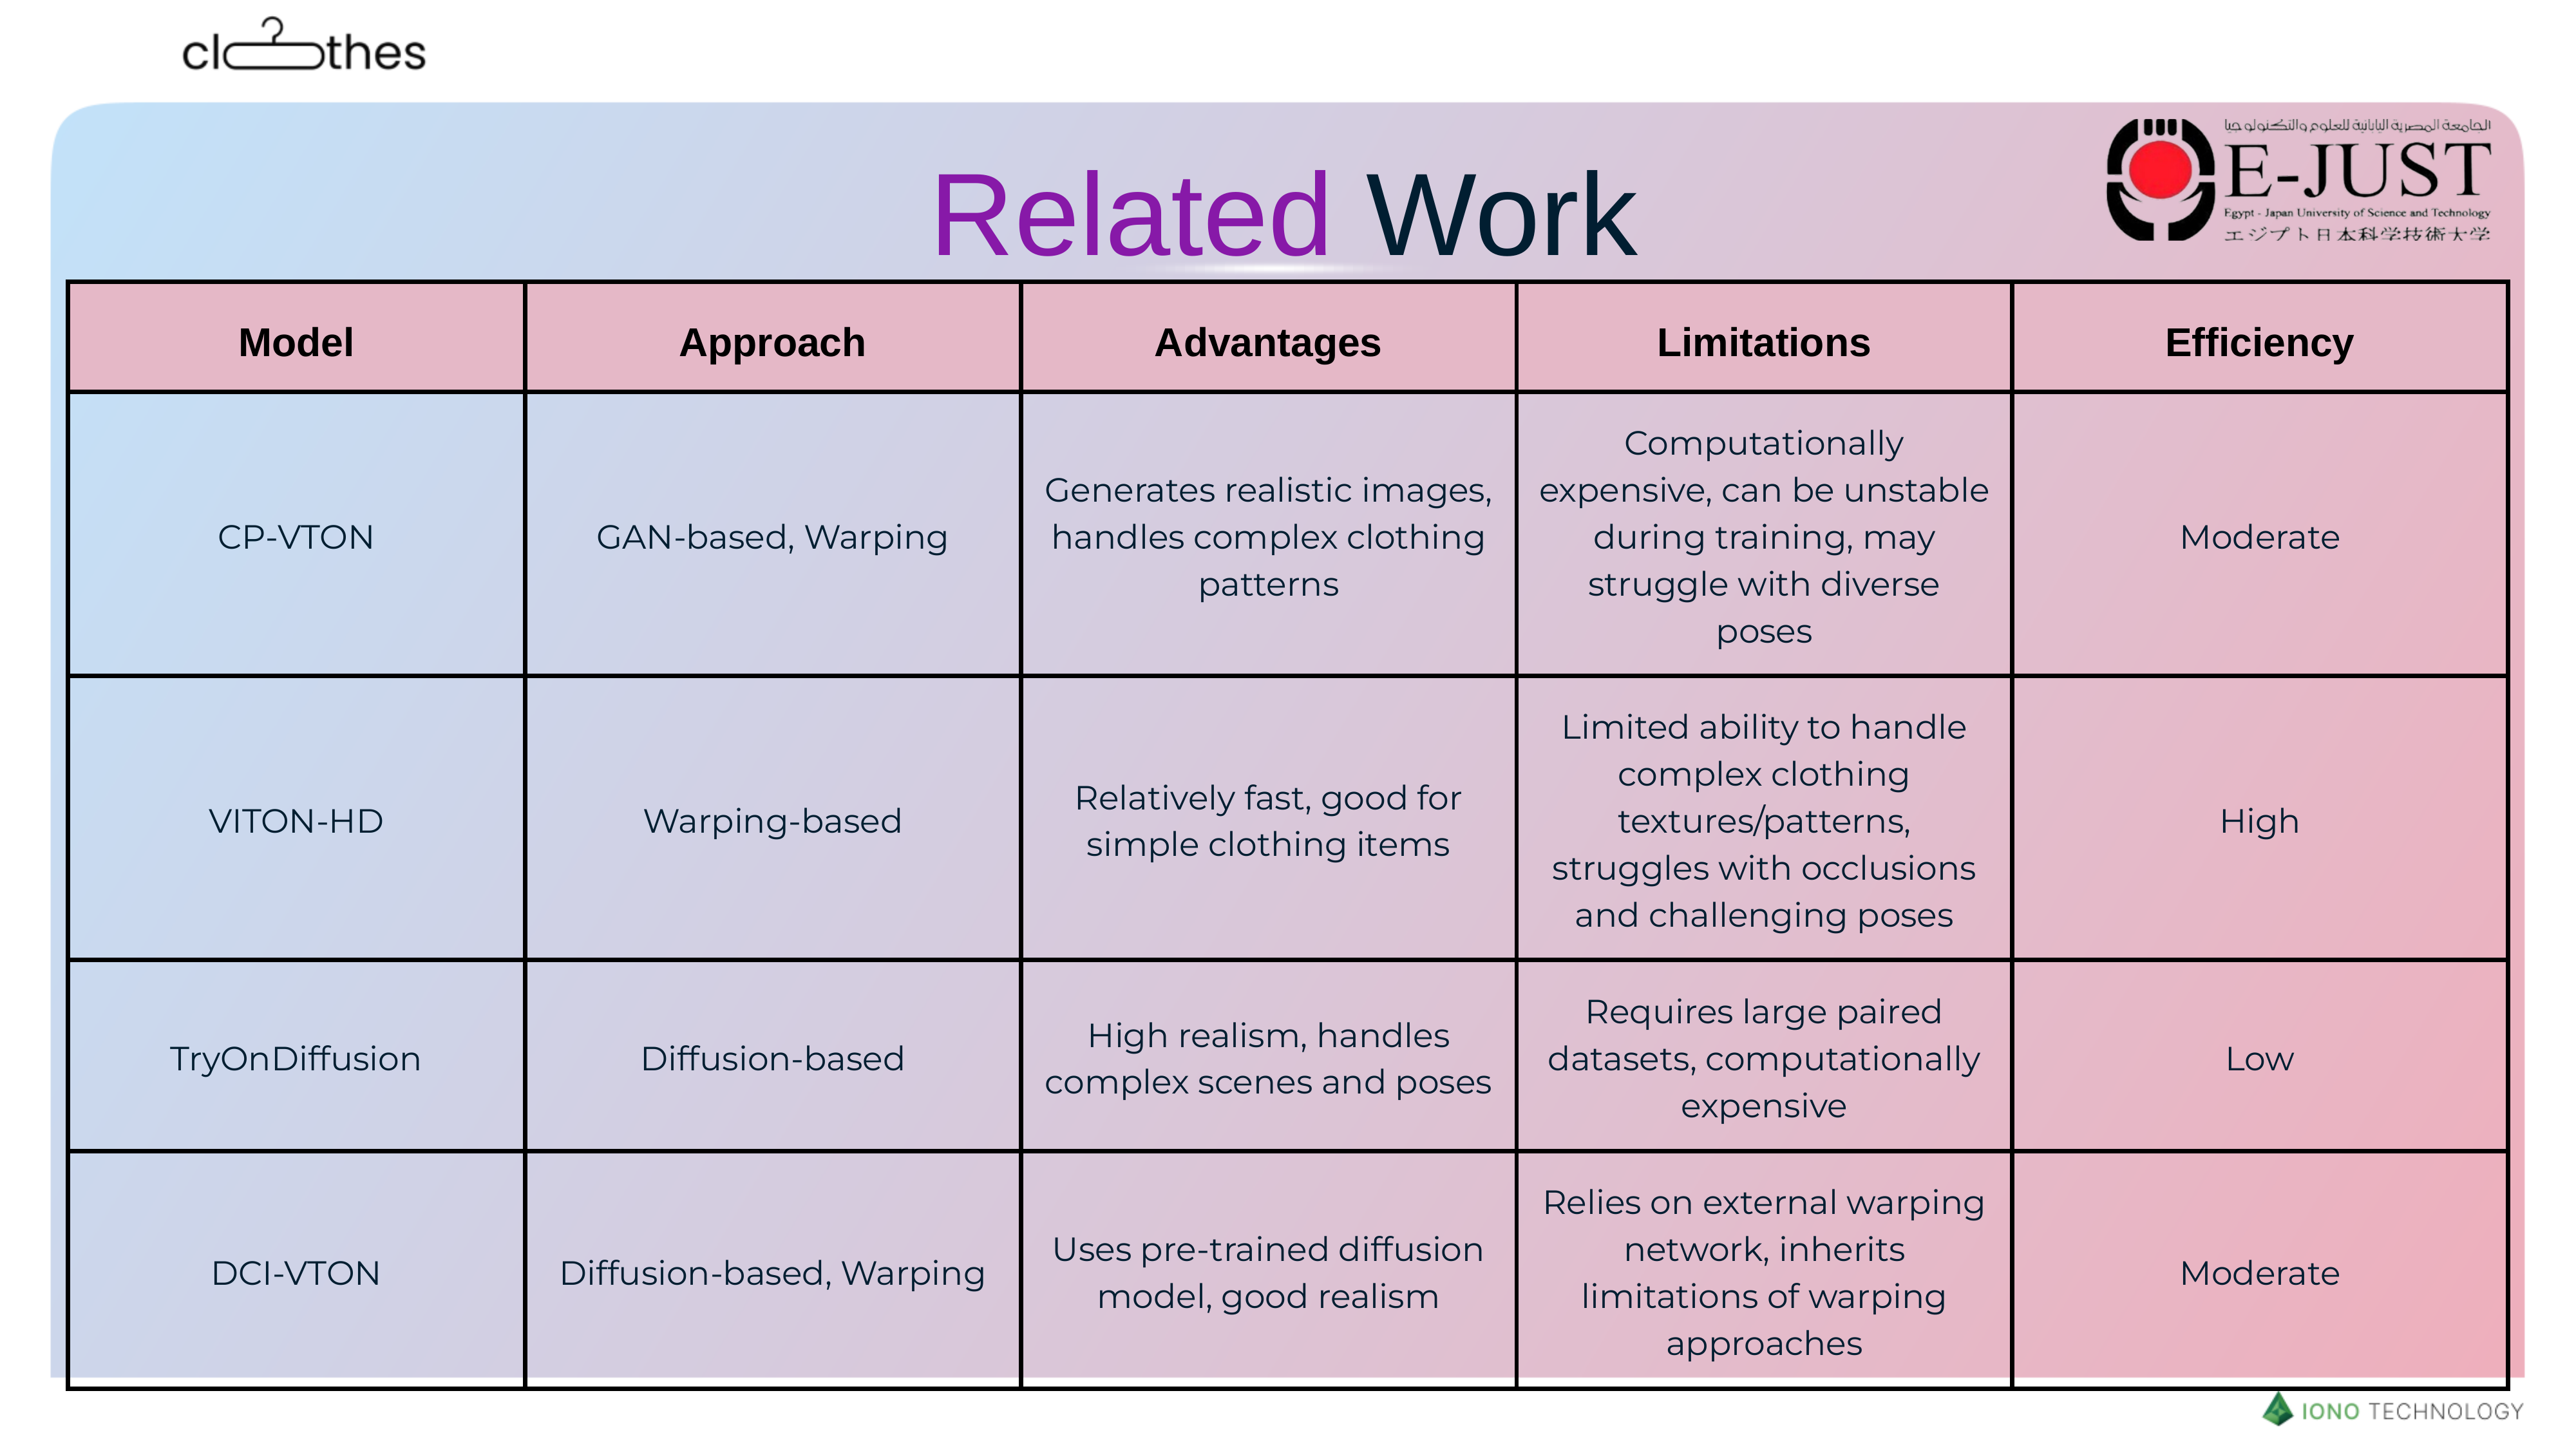

Related Work
| Model | Approach | Advantages | Limitations | Efficiency |
| --- | --- | --- | --- | --- |
| CP-VTON | GAN-based, Warping | Generates realistic images, handles complex clothing patterns | Computationally expensive, can be unstable during training, may struggle with diverse poses | Moderate |
| VITON-HD | Warping-based | Relatively fast, good for simple clothing items | Limited ability to handle complex clothing textures/patterns, struggles with occlusions and challenging poses | High |
| TryOnDiffusion | Diffusion-based | High realism, handles complex scenes and poses | Requires large paired datasets, computationally expensive | Low |
| DCI-VTON | Diffusion-based, Warping | Uses pre-trained diffusion model, good realism | Relies on external warping network, inherits limitations of warping approaches | Moderate |